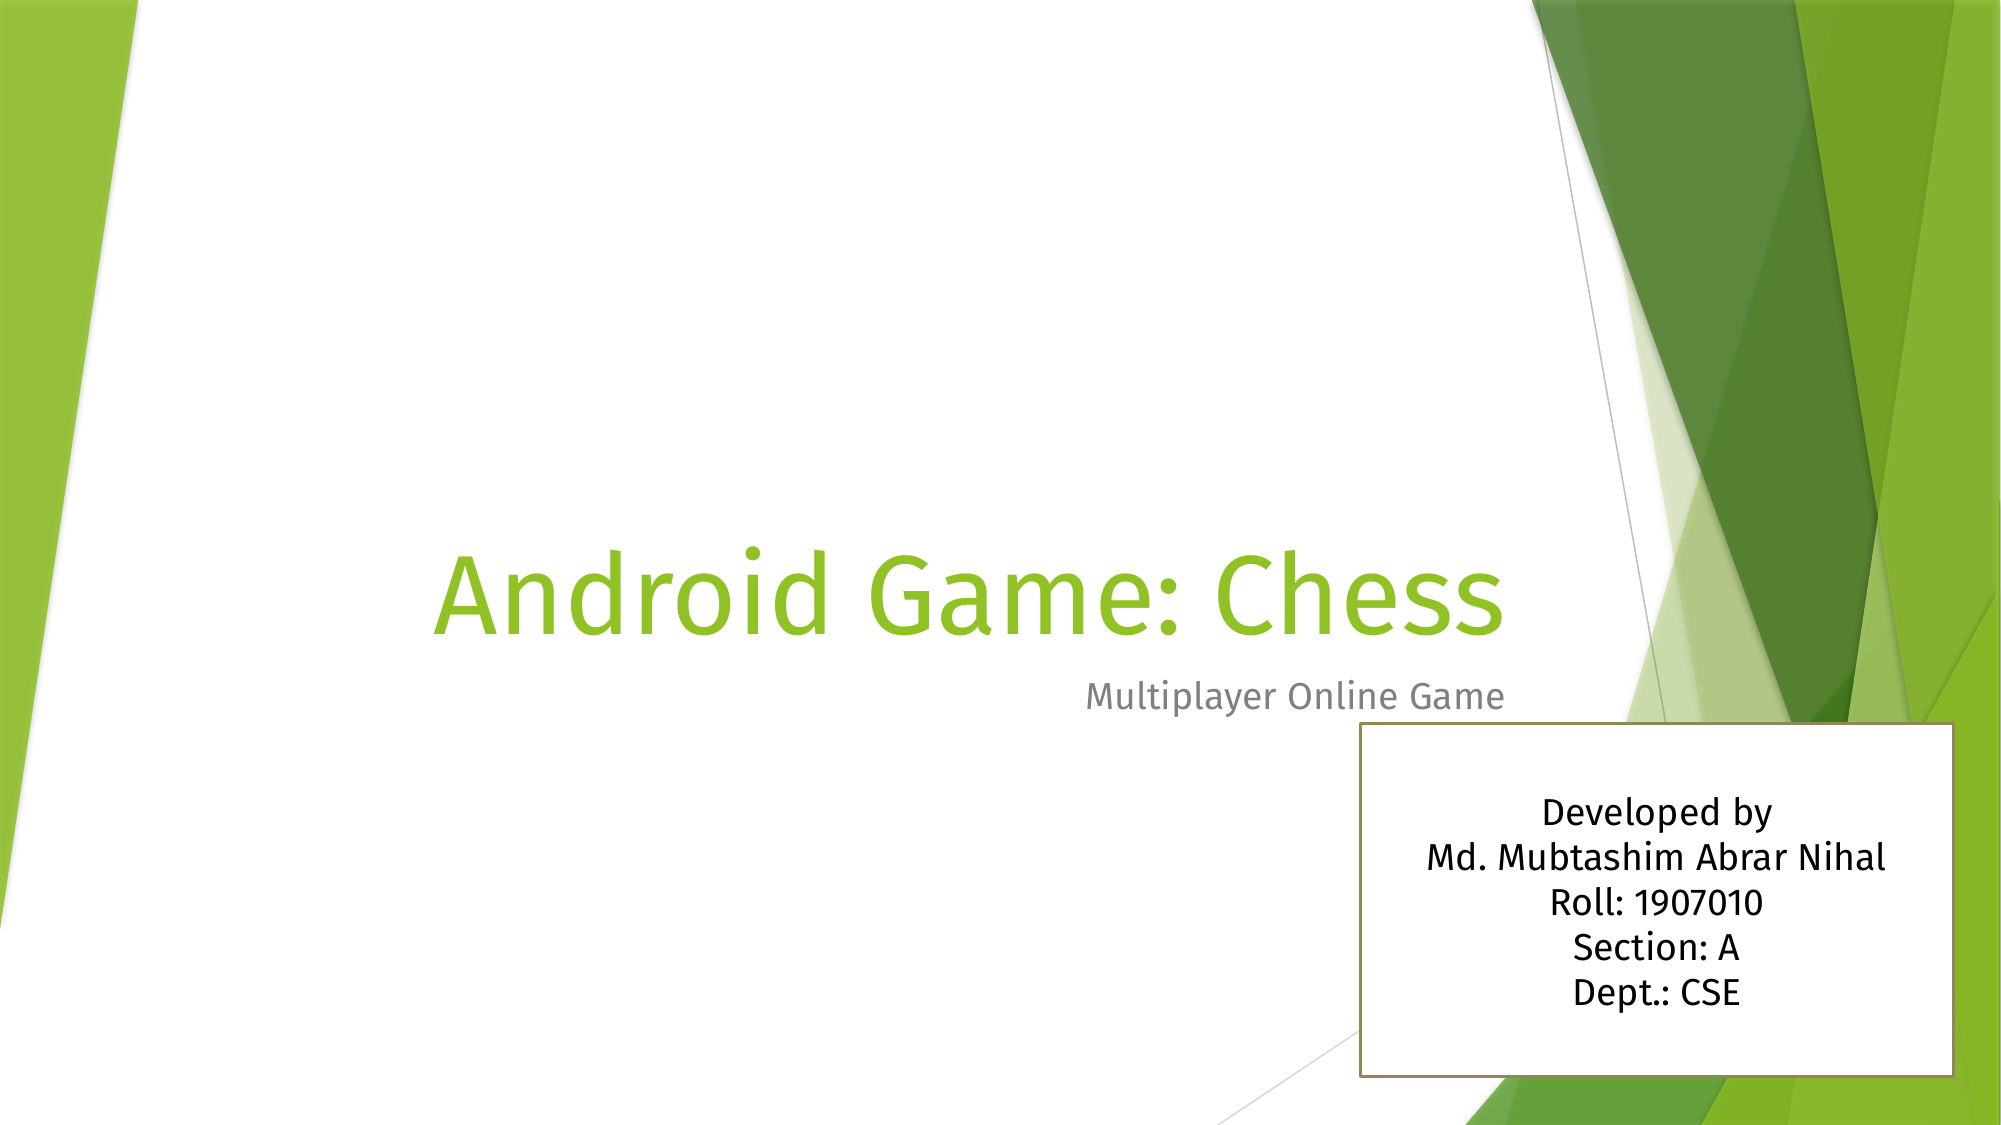

# Android Game: Chess
Multiplayer Online Game
Developed by
Md. Mubtashim Abrar Nihal
Roll: 1907010
Section: A
Dept.: CSE